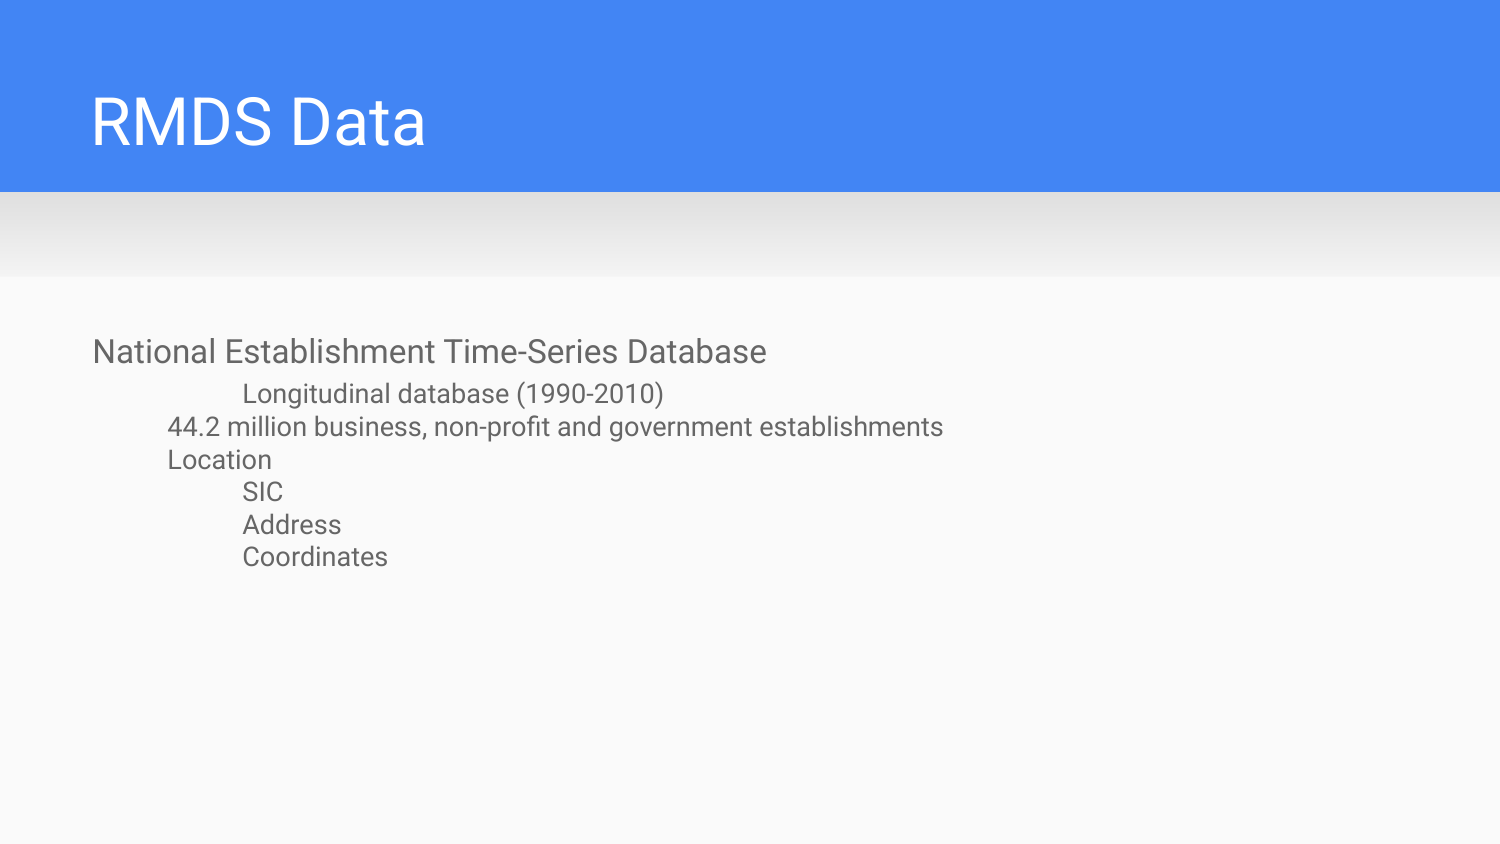

# RMDS Data
National Establishment Time-Series Database
	Longitudinal database (1990-2010)
44.2 million business, non-profit and government establishments
Location
	SIC
	Address
	Coordinates